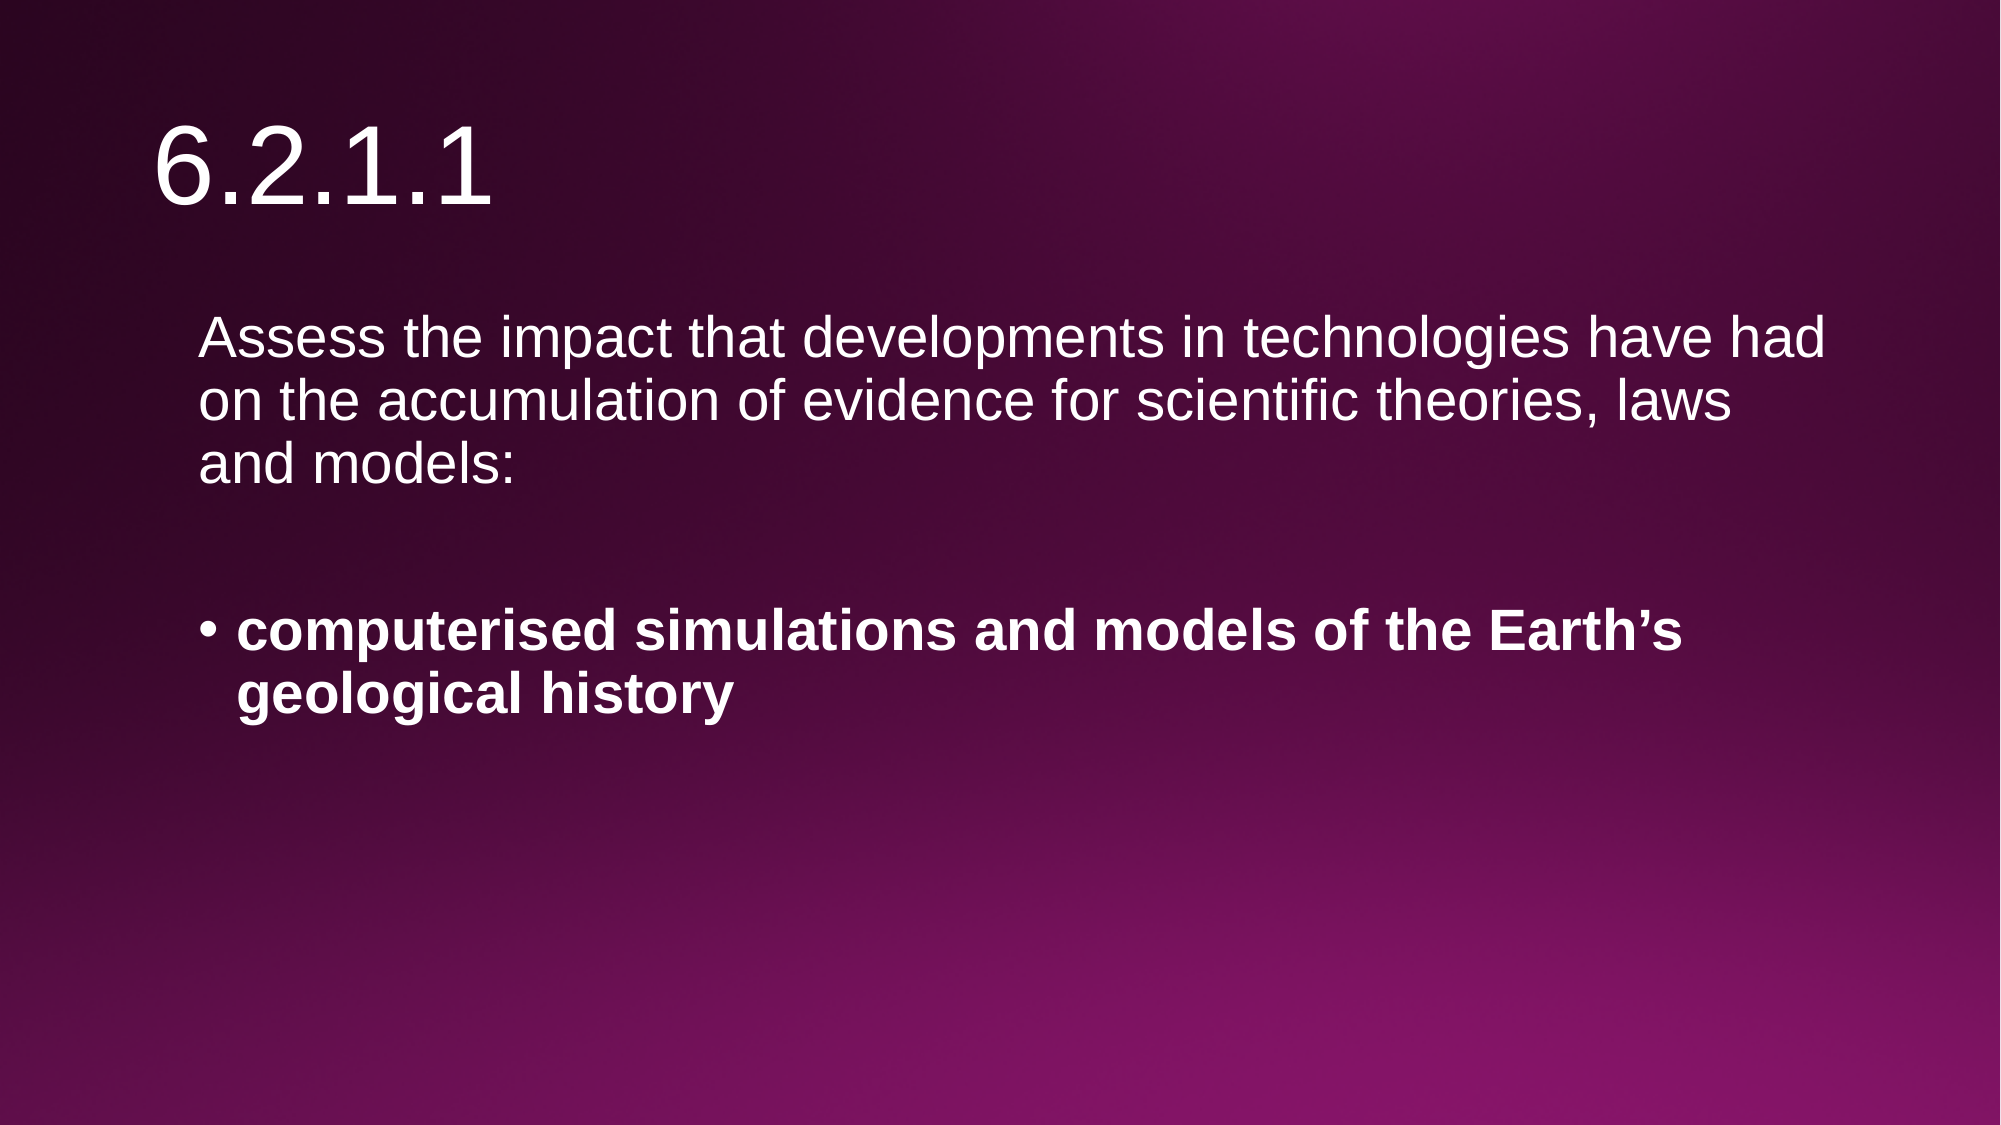

# 6.2.1.1
Assess the impact that developments in technologies have had on the accumulation of evidence for scientific theories, laws and models:

computerised simulations and models of the Earth’s geological history